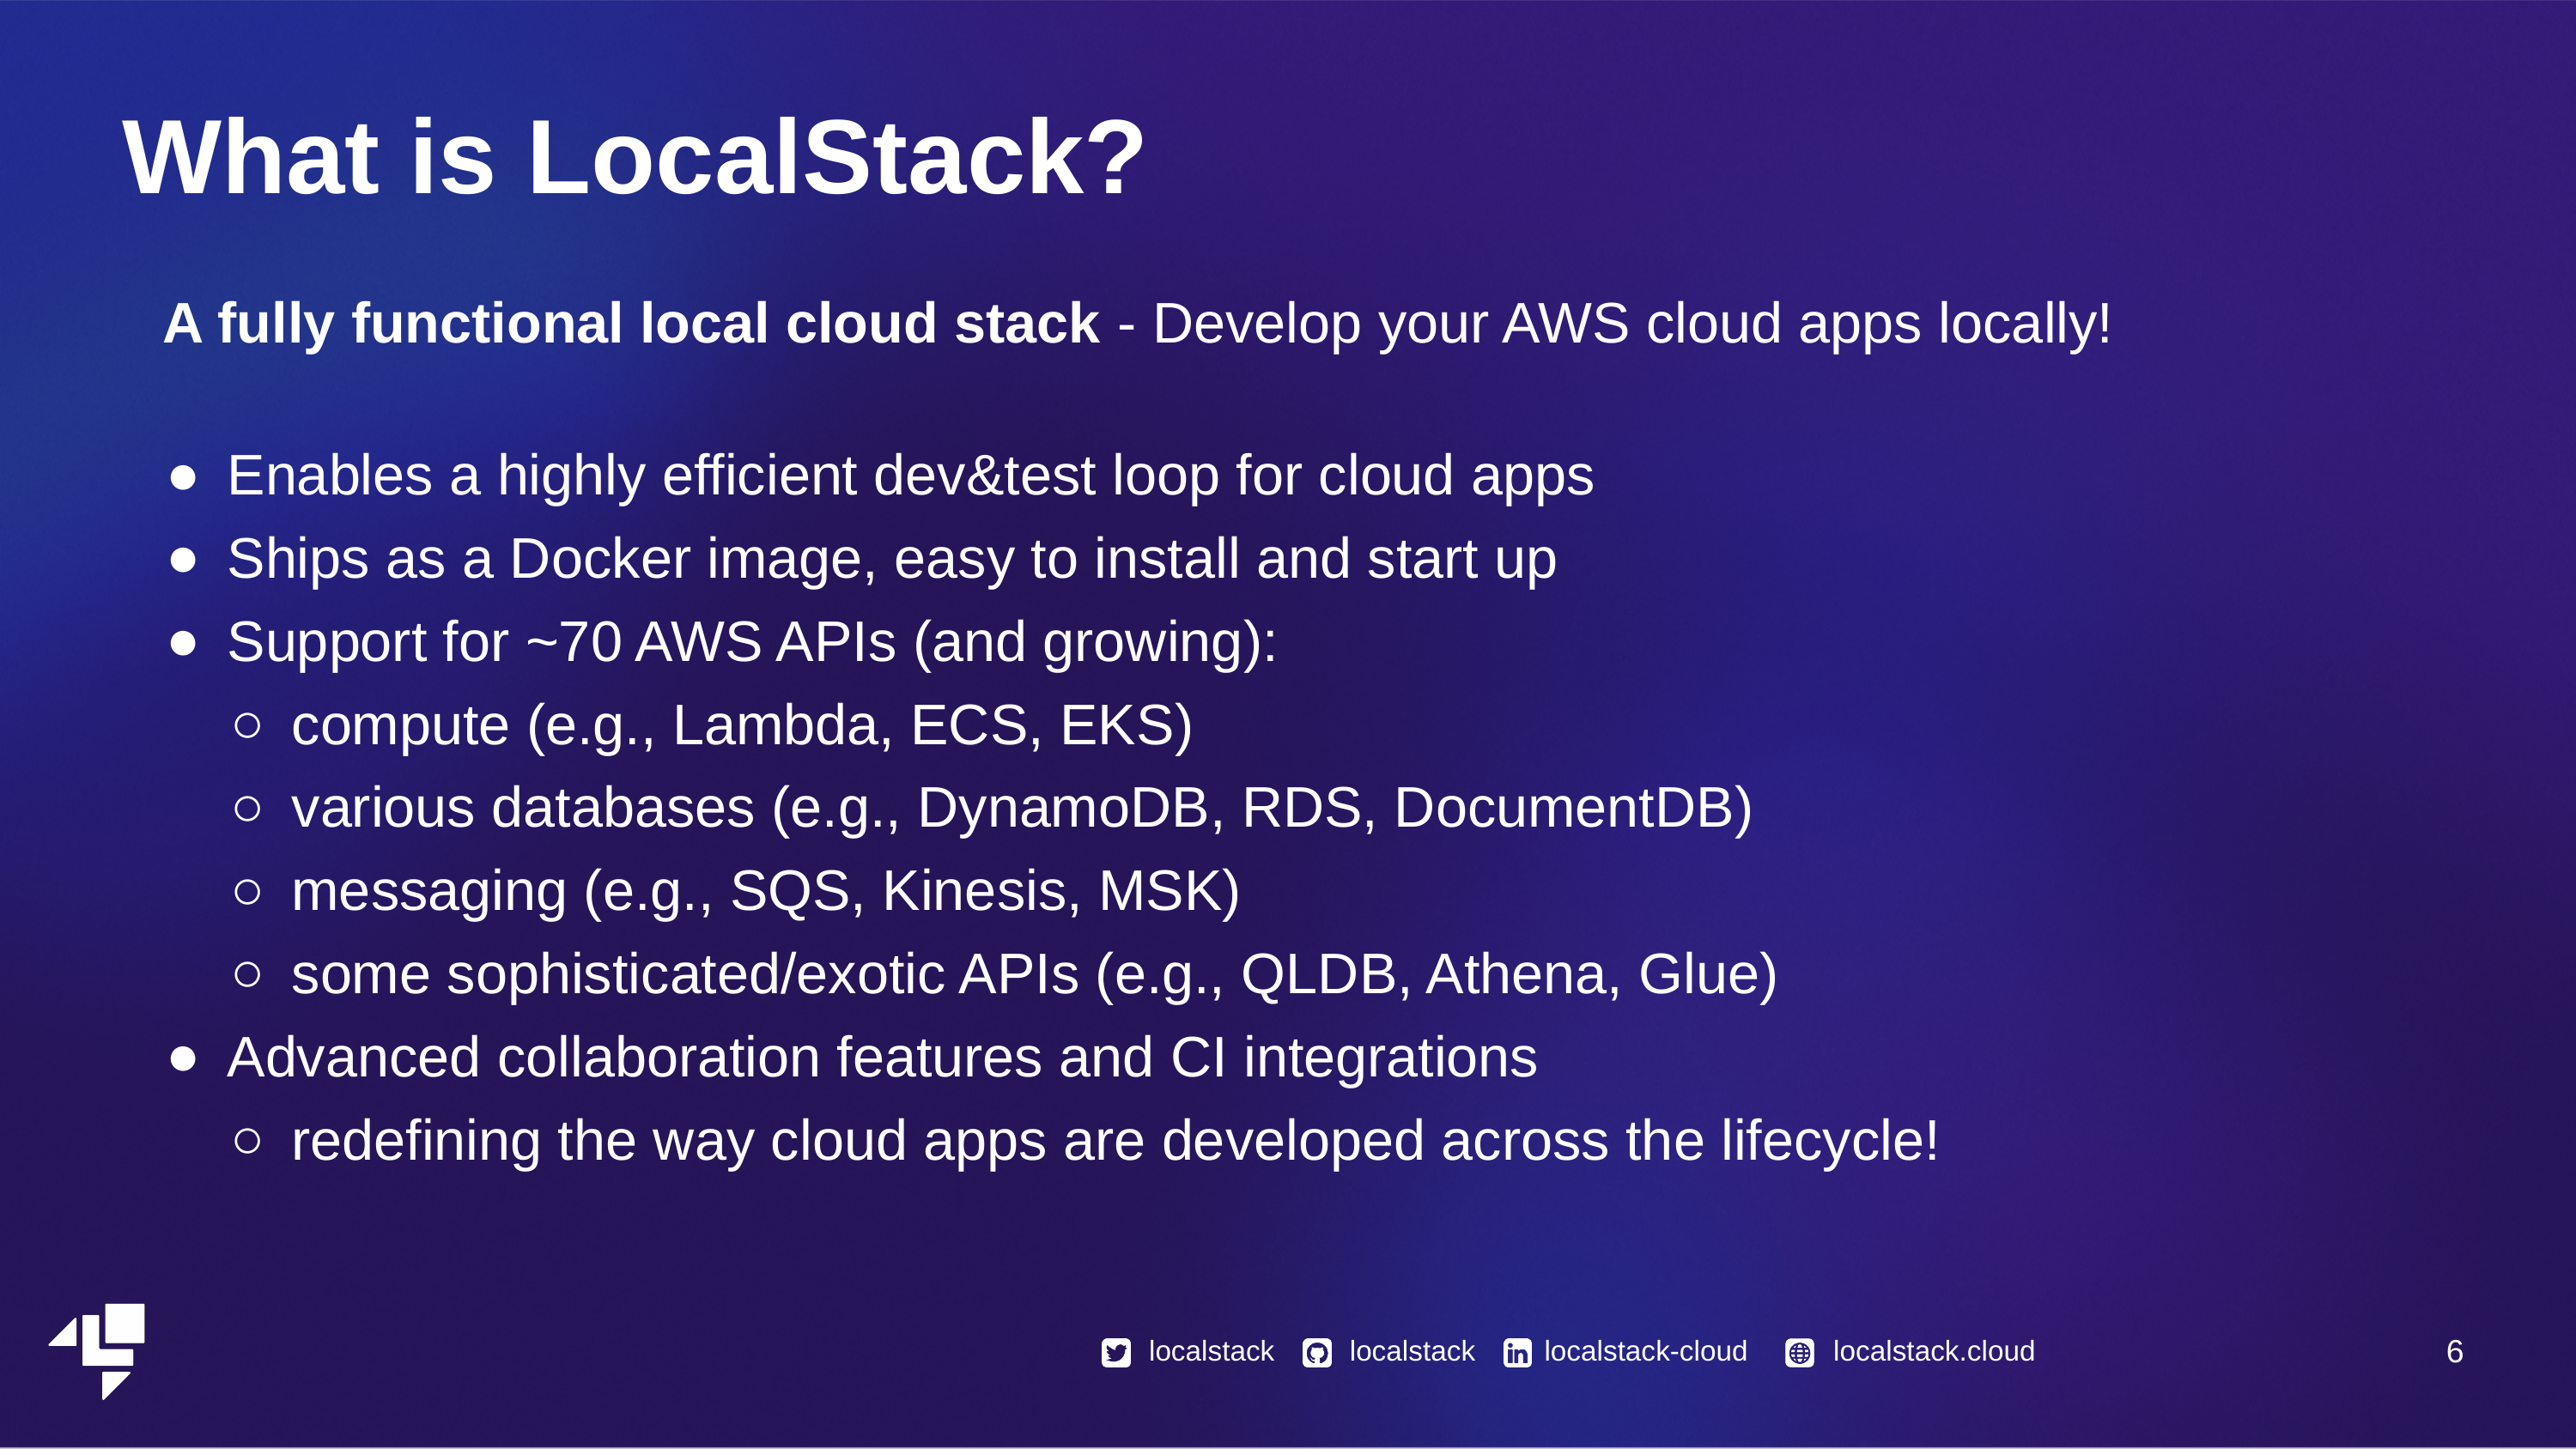

What is LocalStack?
A fully functional local cloud stack - Develop your AWS cloud apps locally!
Enables a highly efficient dev&test loop for cloud apps
Ships as a Docker image, easy to install and start up
Support for ~70 AWS APIs (and growing):
compute (e.g., Lambda, ECS, EKS)
various databases (e.g., DynamoDB, RDS, DocumentDB)
messaging (e.g., SQS, Kinesis, MSK)
some sophisticated/exotic APIs (e.g., QLDB, Athena, Glue)
Advanced collaboration features and CI integrations
redefining the way cloud apps are developed across the lifecycle!
6